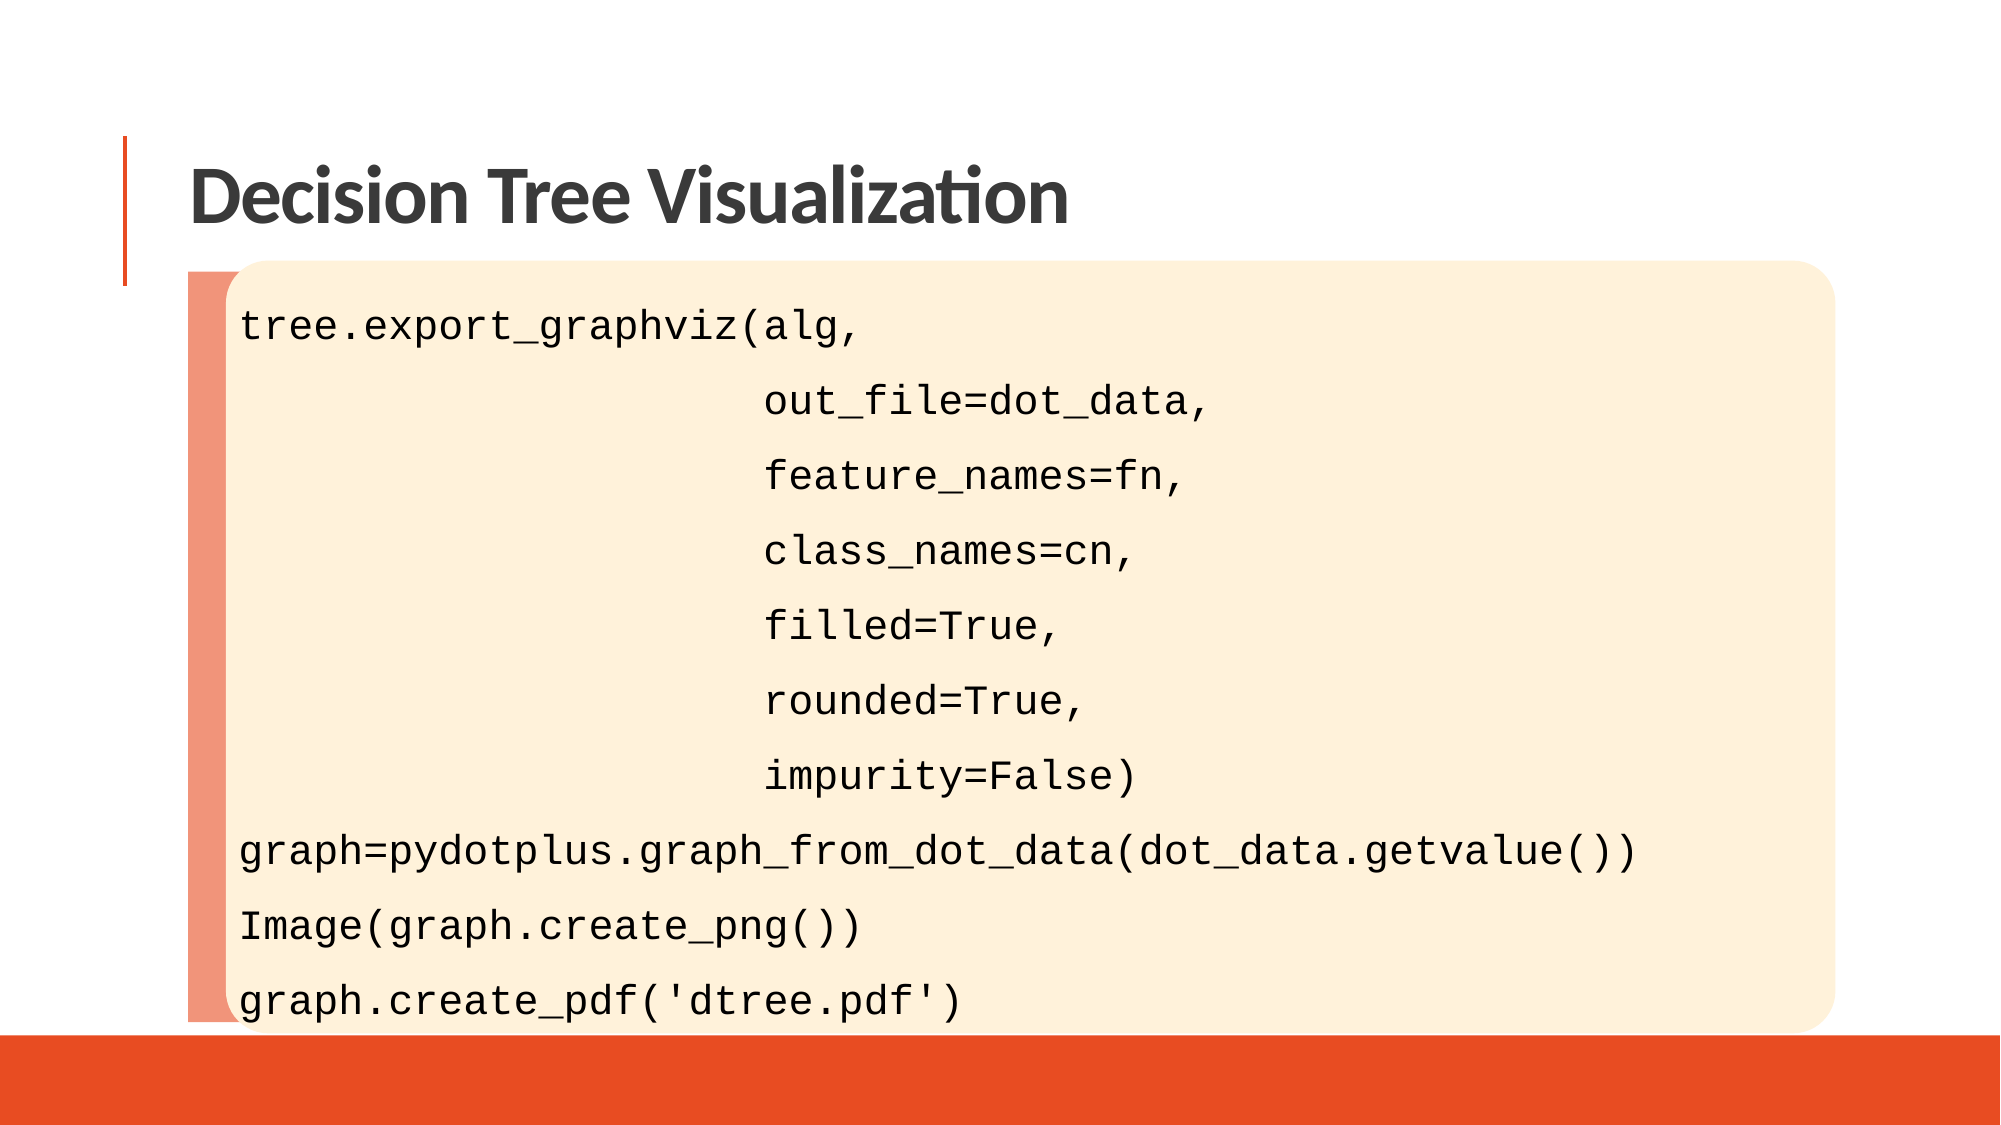

Decision Tree Visualization
tree.export_graphviz(alg,
                     out_file=dot_data,
                     feature_names=fn,
                     class_names=cn,
                     filled=True,
                     rounded=True,
                     impurity=False)
graph=pydotplus.graph_from_dot_data(dot_data.getvalue())
Image(graph.create_png())
graph.create_pdf('dtree.pdf')